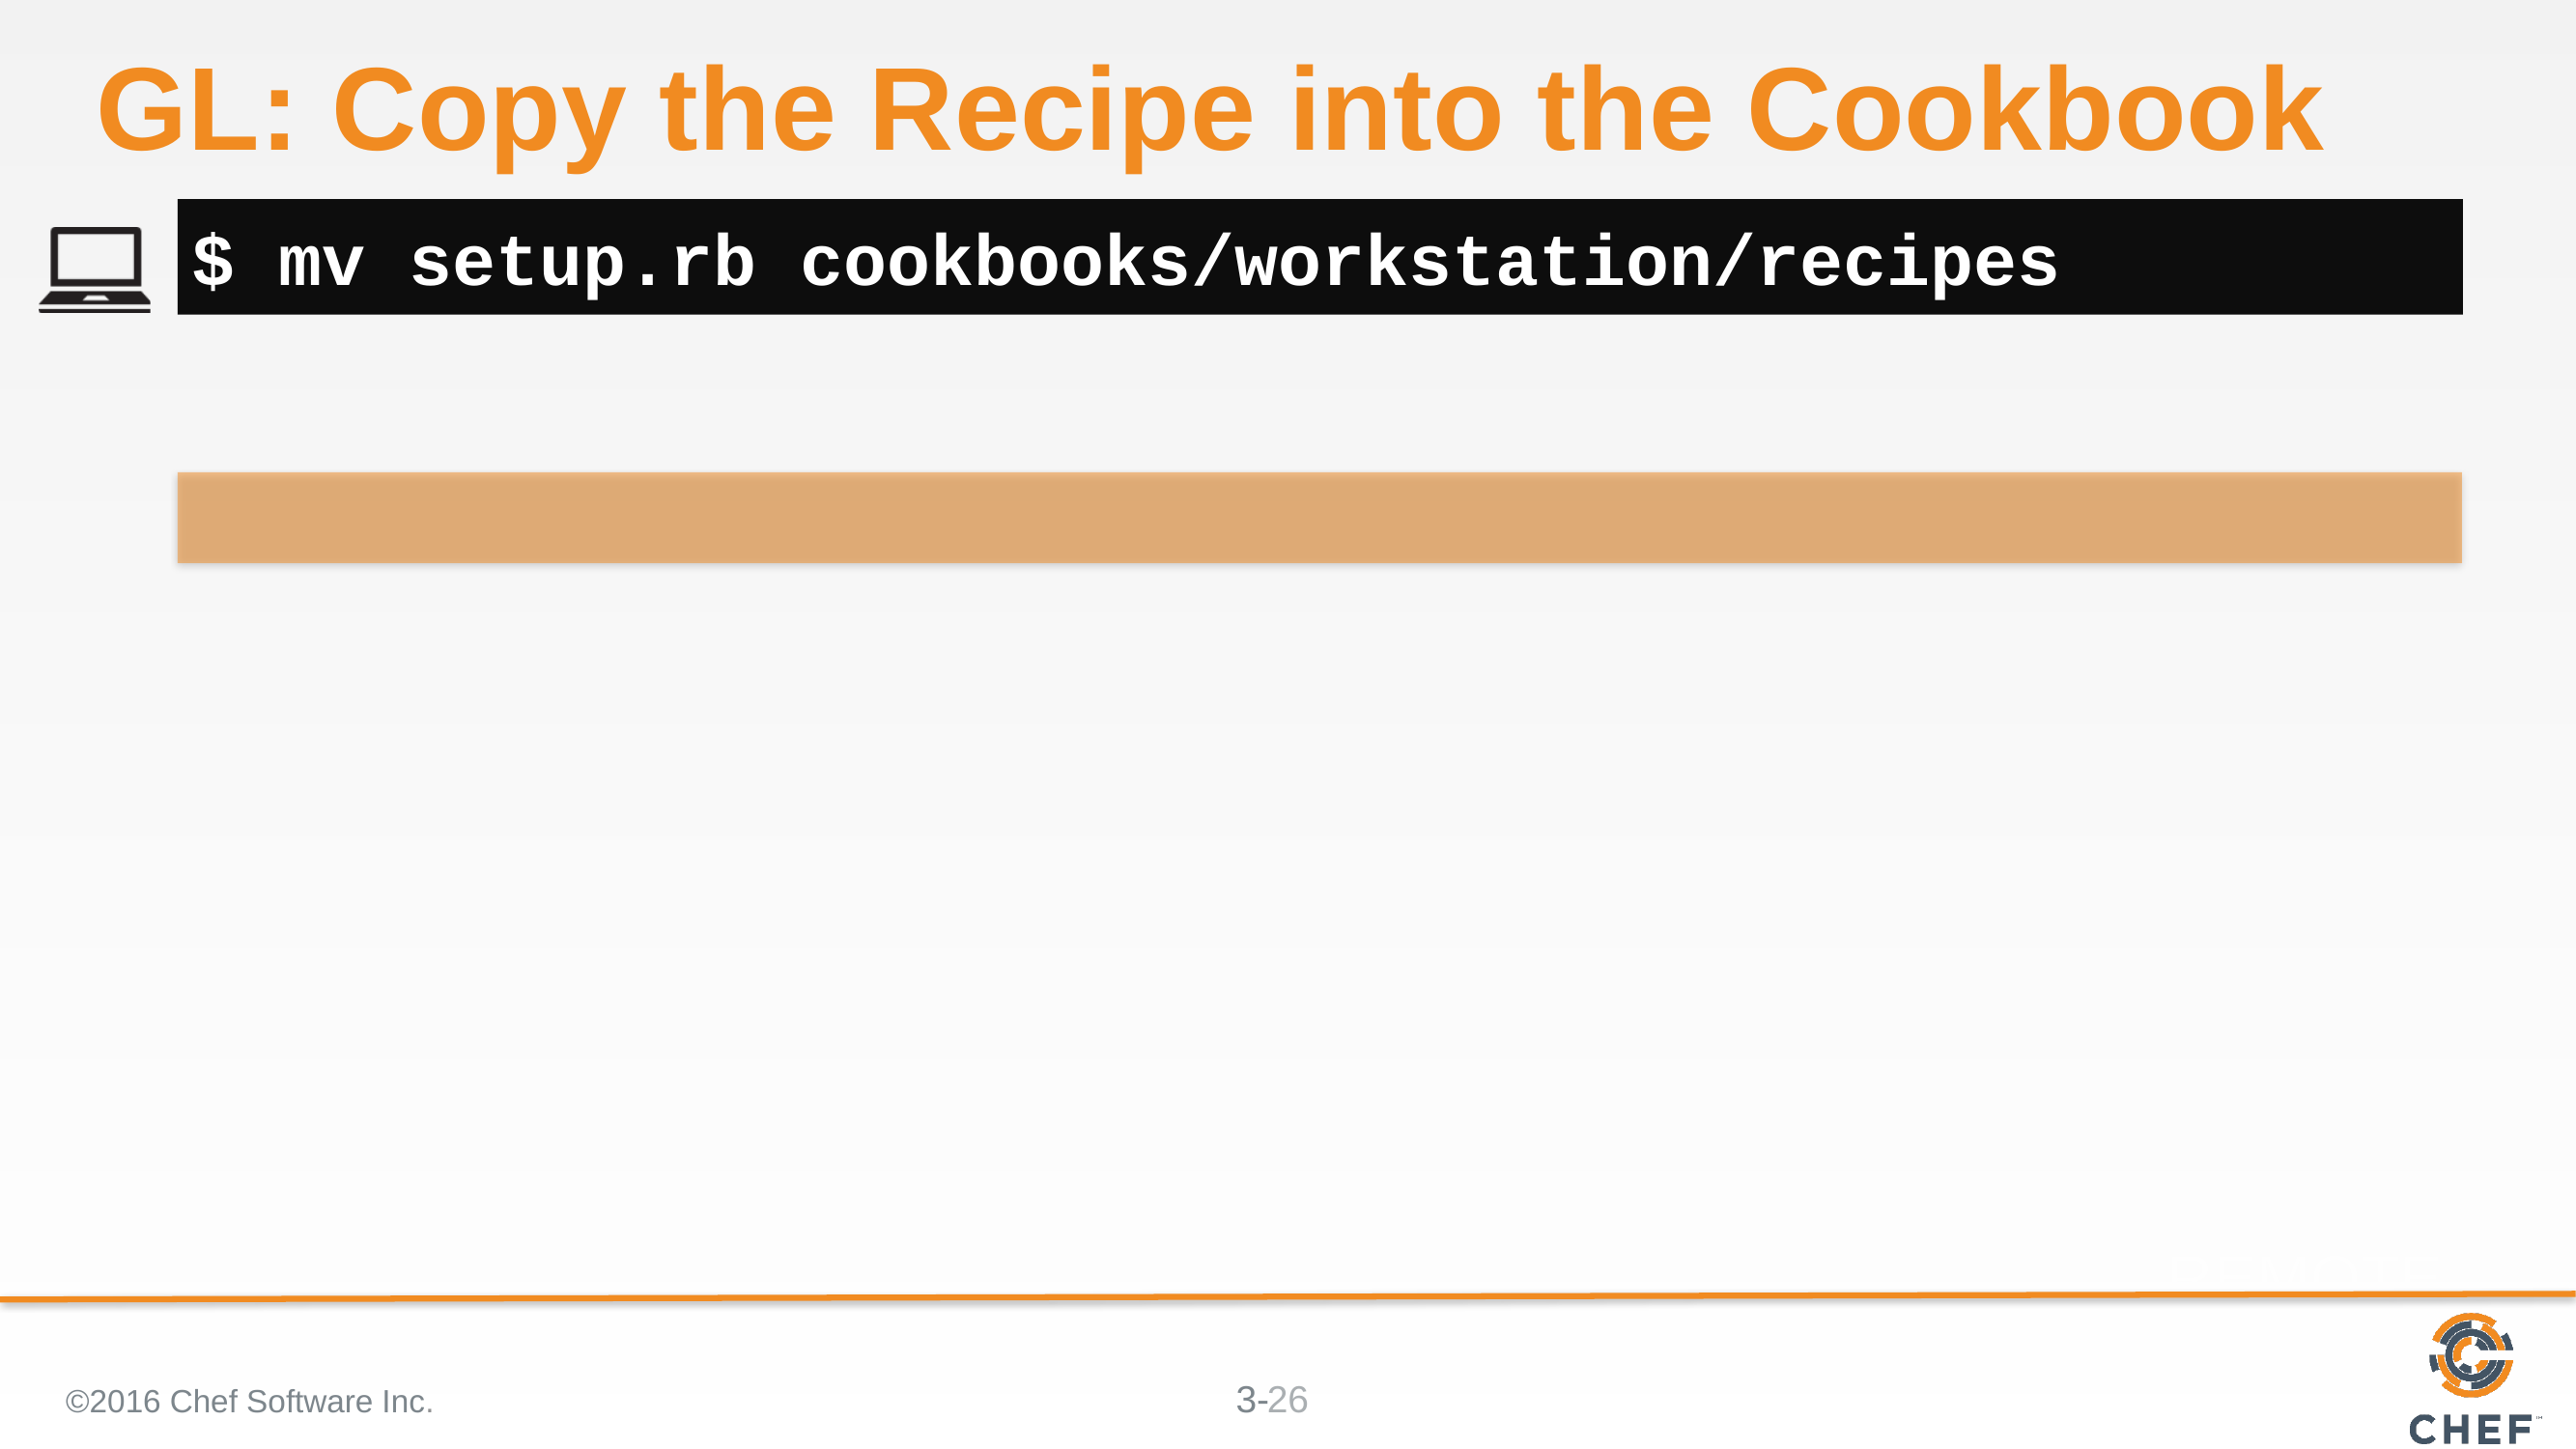

# GL: Copy the Recipe into the Cookbook
$ mv setup.rb cookbooks/workstation/recipes

©2016 Chef Software Inc.
26